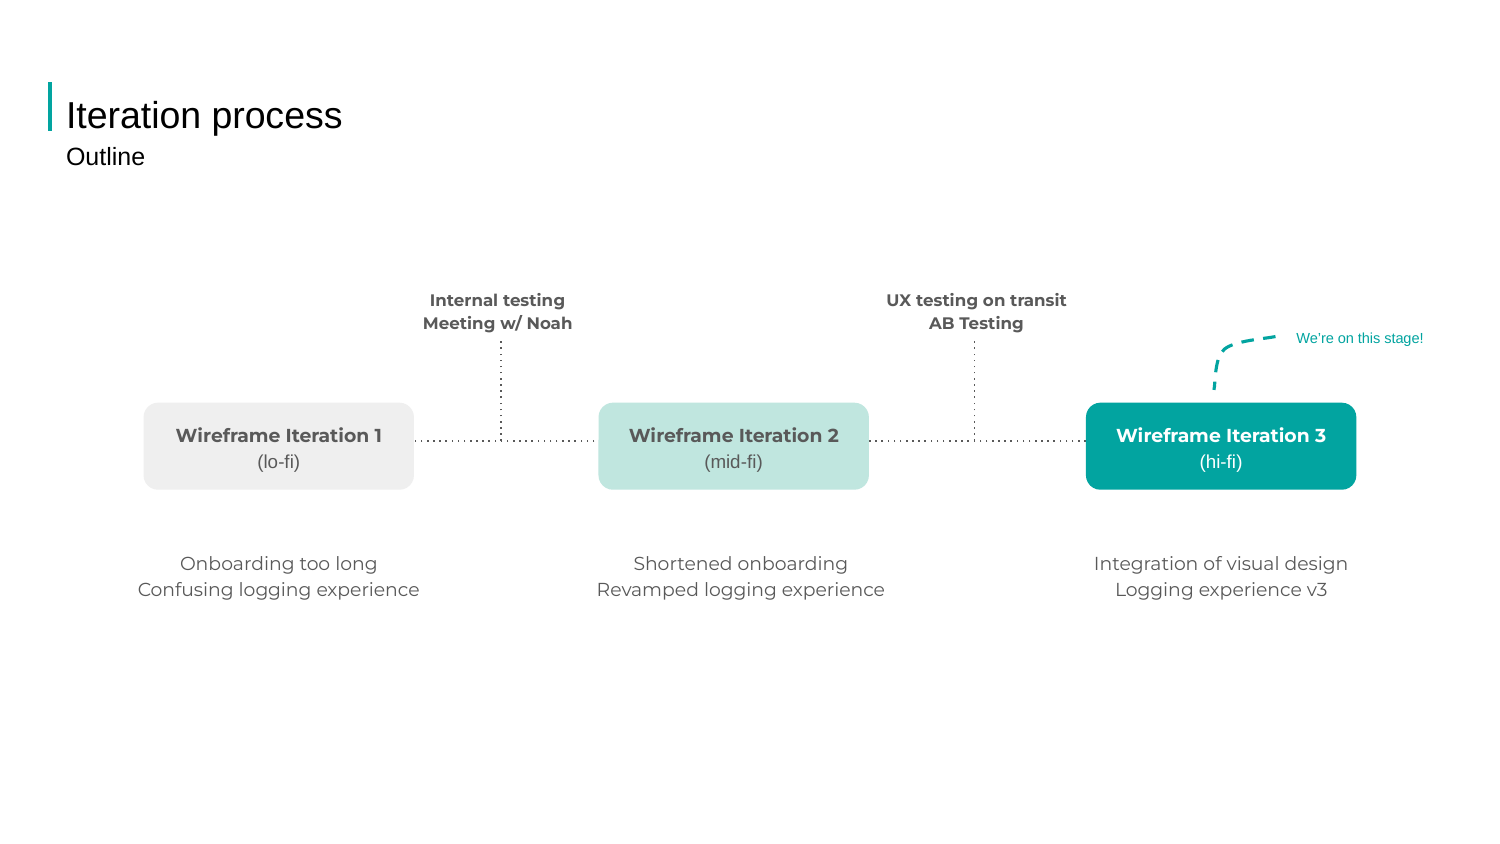

# Iteration process Outline
Internal testing
Meeting w/ Noah
UX testing on transit
AB Testing
We’re on this stage!

Wireframe Iteration 1
(lo-fi)
Wireframe Iteration 2
(mid-fi)
Wireframe Iteration 3
(hi-fi)
Onboarding too long
Confusing logging experience
Shortened onboarding
Revamped logging experience
Integration of visual design
Logging experience v3